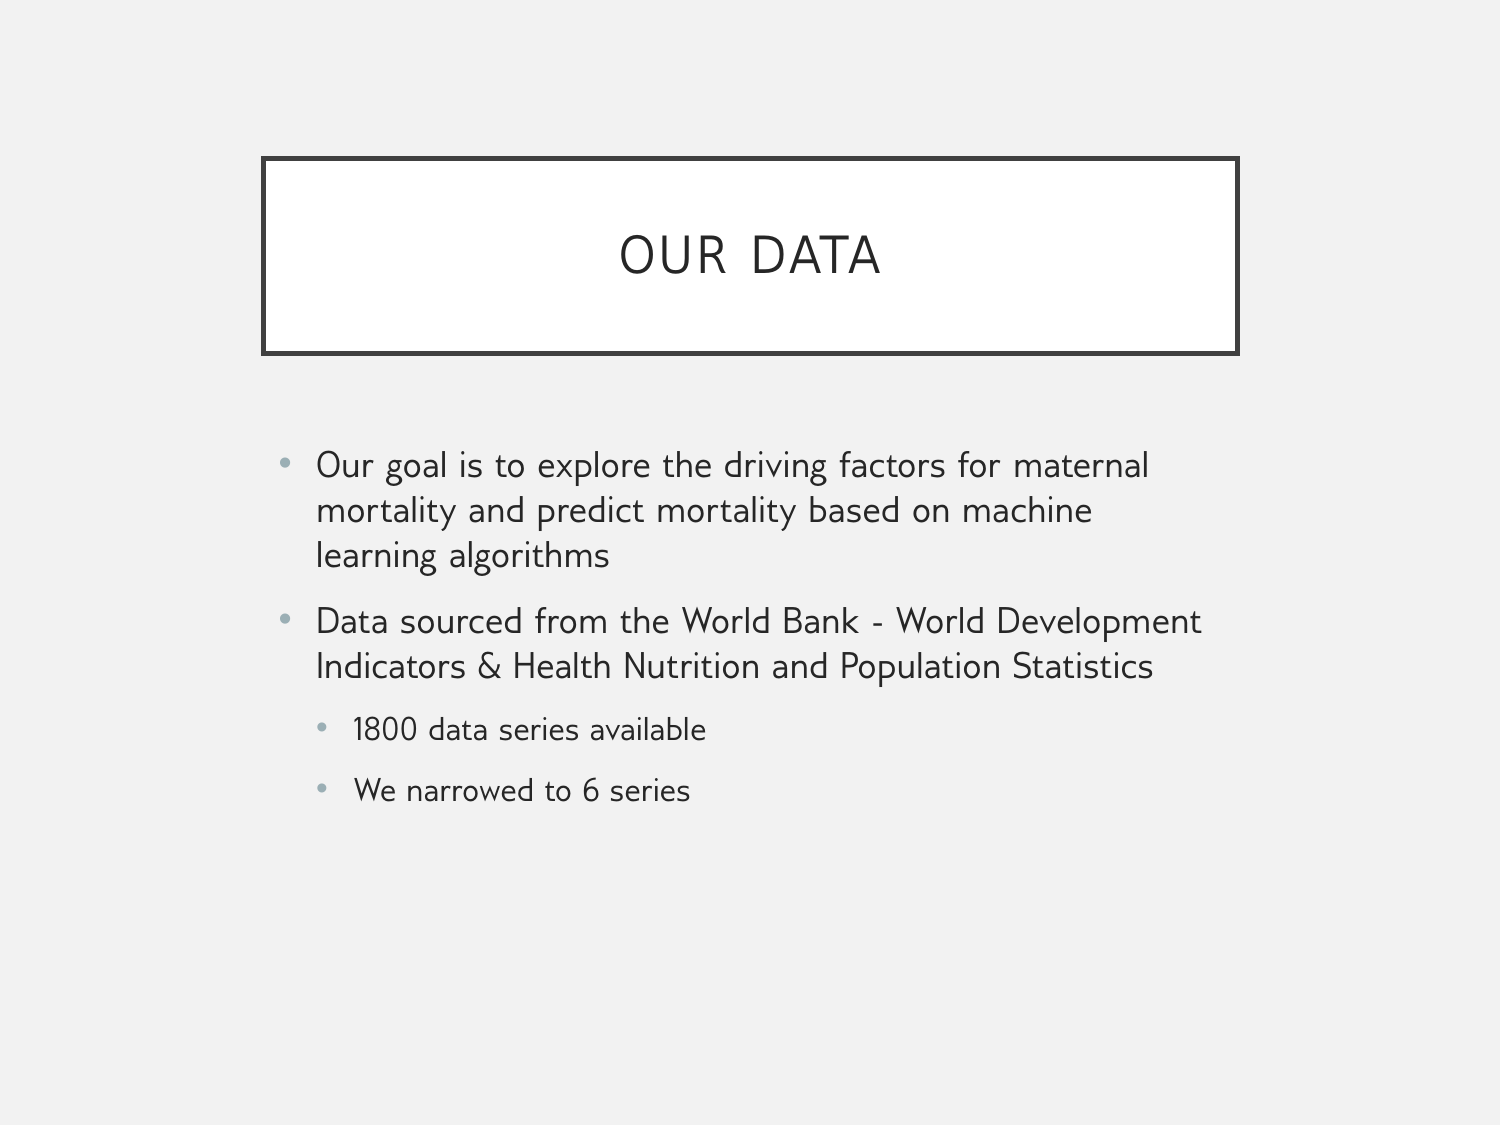

# Our data
Our goal is to explore the driving factors for maternal mortality and predict mortality based on machine learning algorithms
Data sourced from the World Bank - World Development Indicators & Health Nutrition and Population Statistics
1800 data series available
We narrowed to 6 series